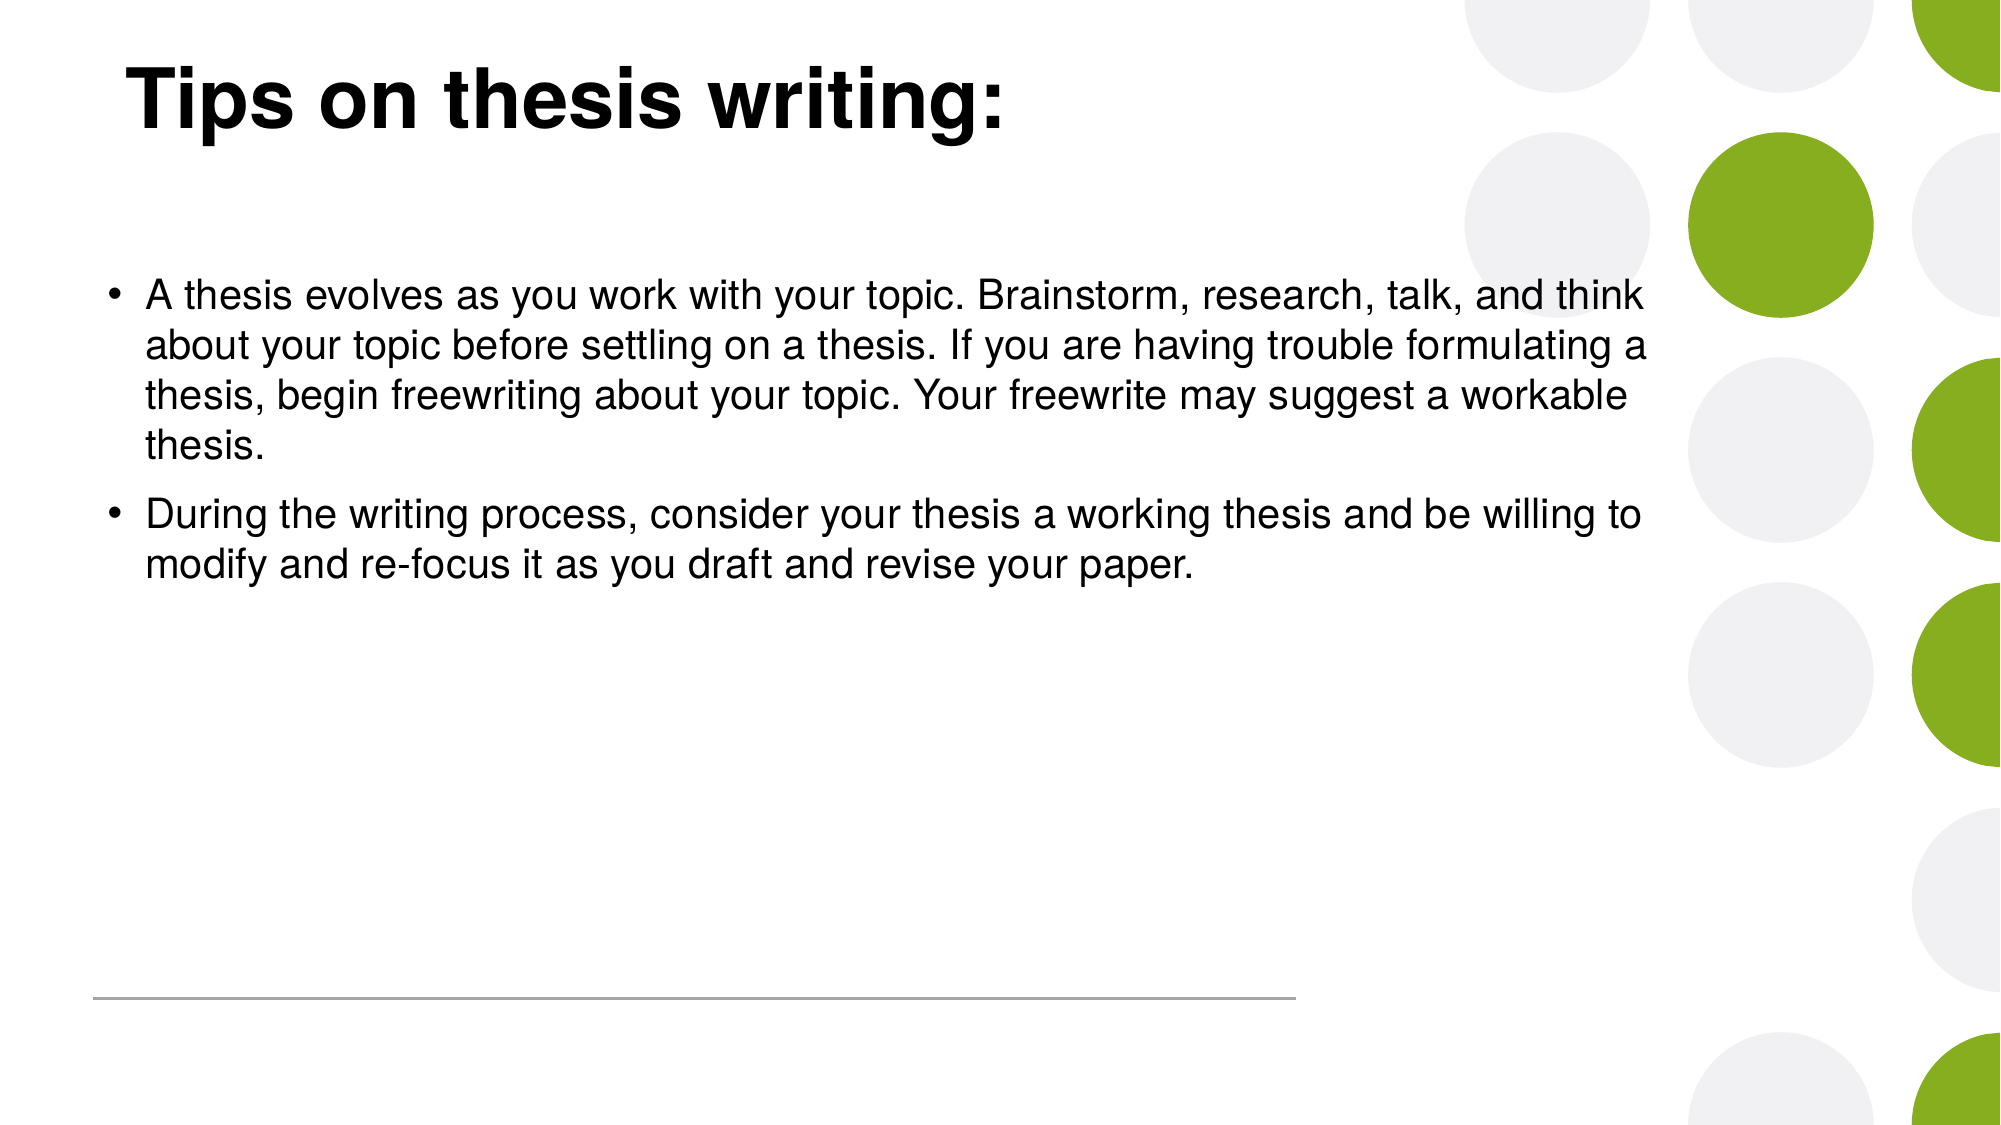

# Tips on thesis writing:
A thesis evolves as you work with your topic. Brainstorm, research, talk, and think about your topic before settling on a thesis. If you are having trouble formulating a thesis, begin freewriting about your topic. Your freewrite may suggest a workable thesis.
During the writing process, consider your thesis a working thesis and be willing to modify and re-focus it as you draft and revise your paper.